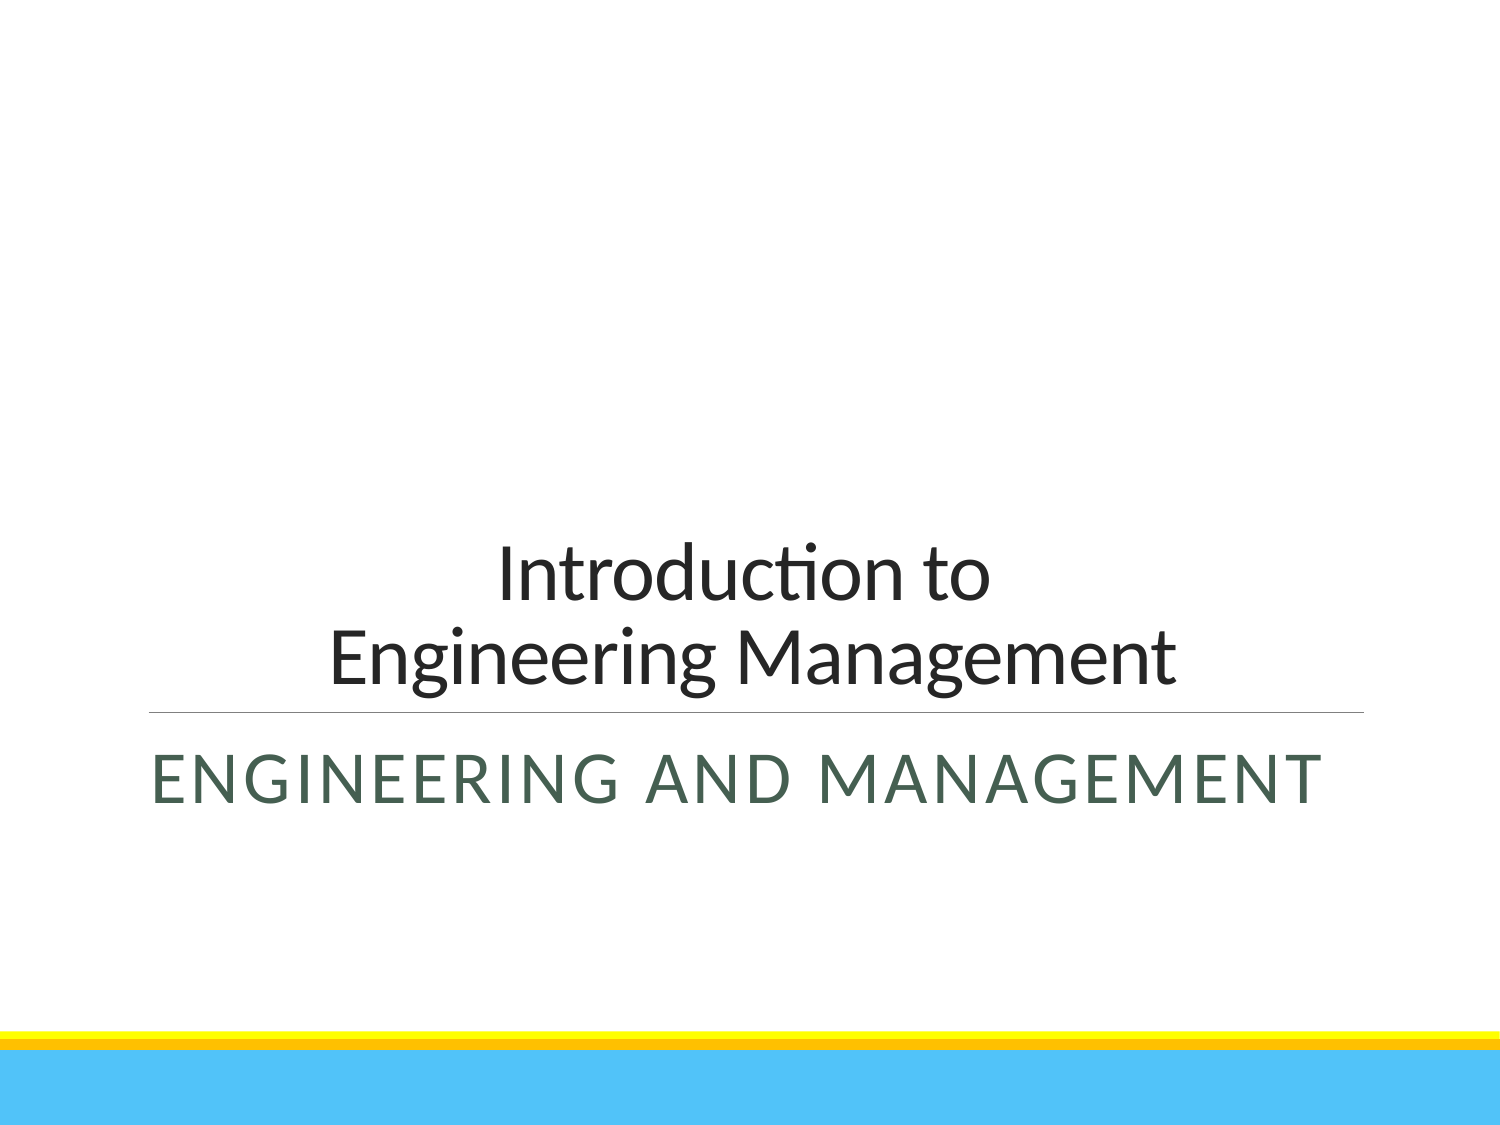

# Introduction to Engineering Management
Engineering and Management